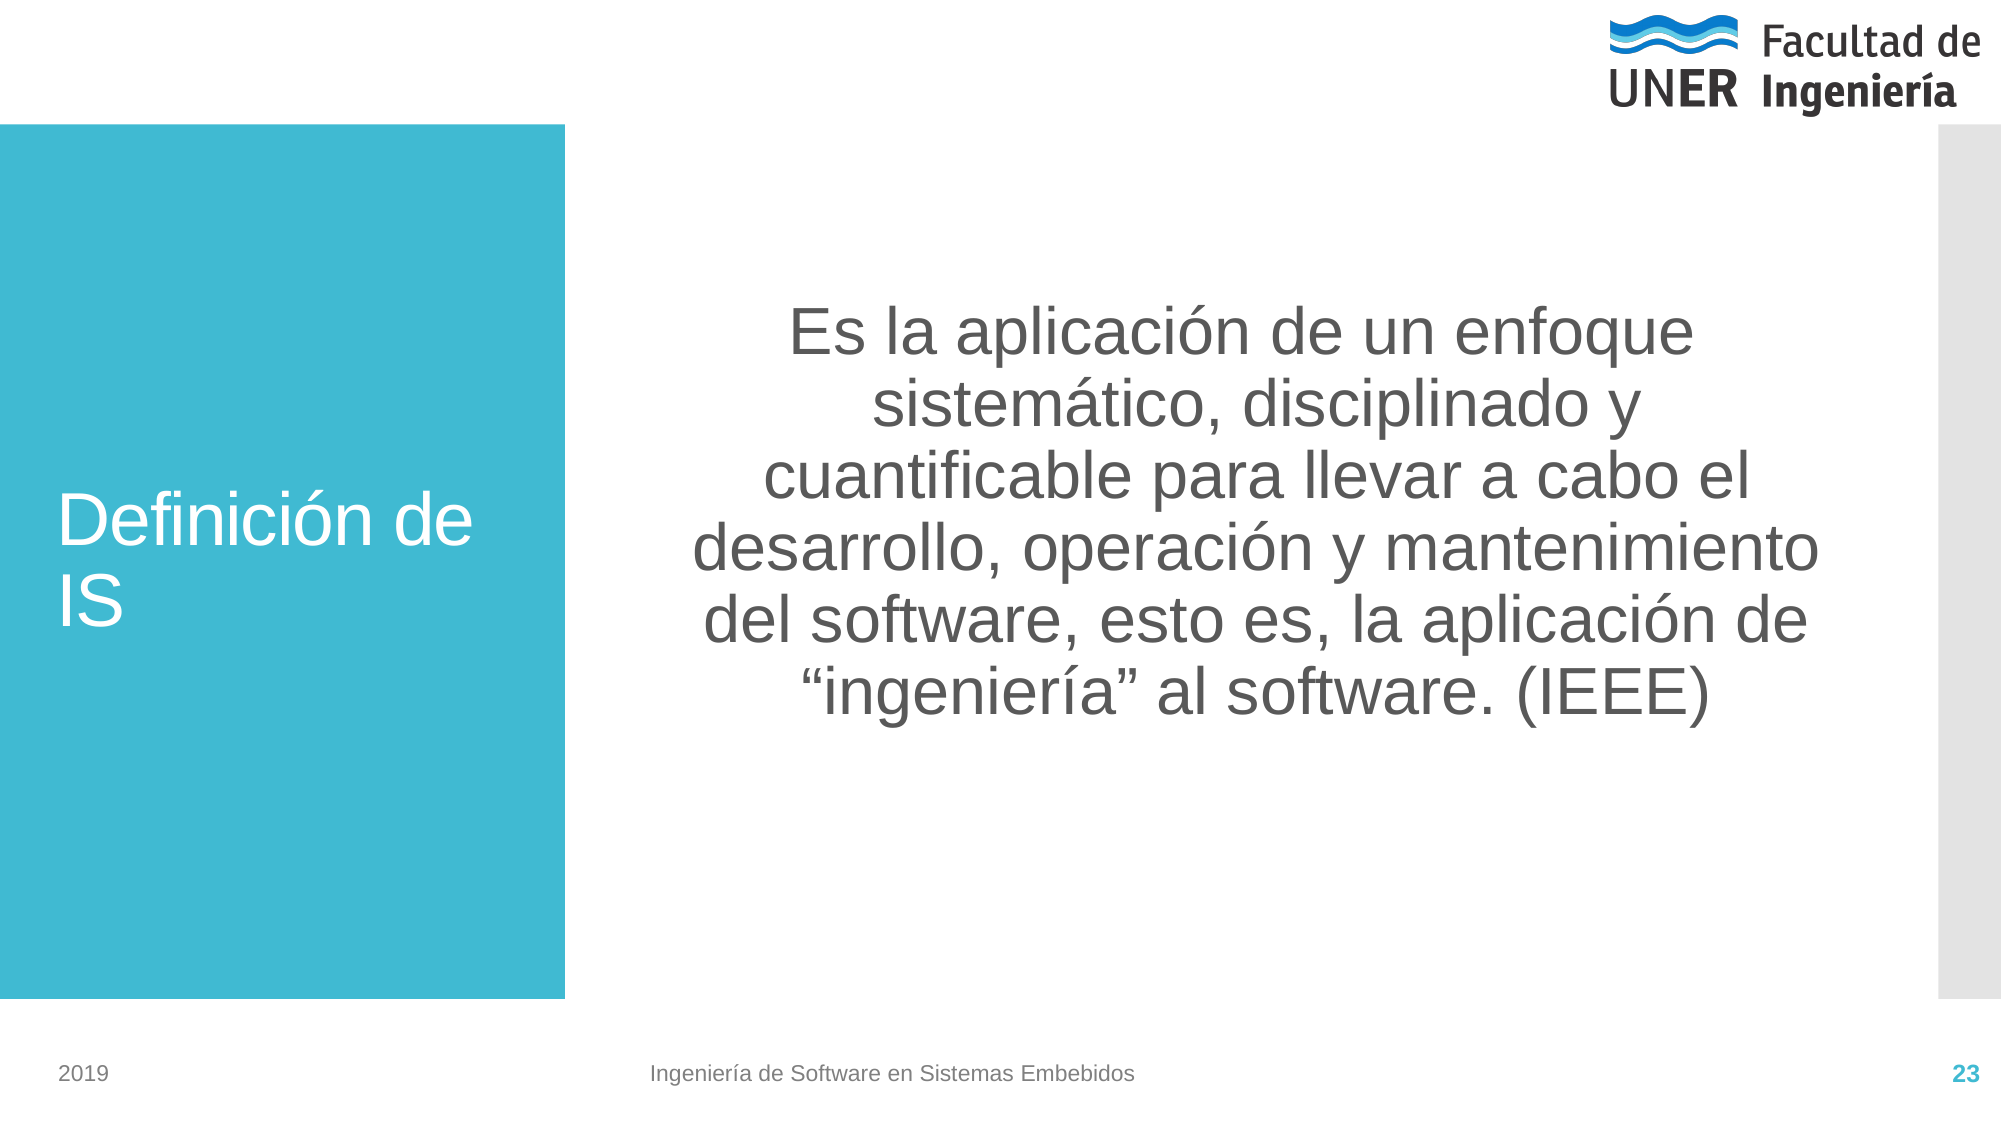

# Definición de IS
Es la aplicación de un enfoque sistemático, disciplinado y cuantificable para llevar a cabo el desarrollo, operación y mantenimiento del software, esto es, la aplicación de “ingeniería” al software. (IEEE)

2019
Ingeniería de Software en Sistemas Embebidos
23